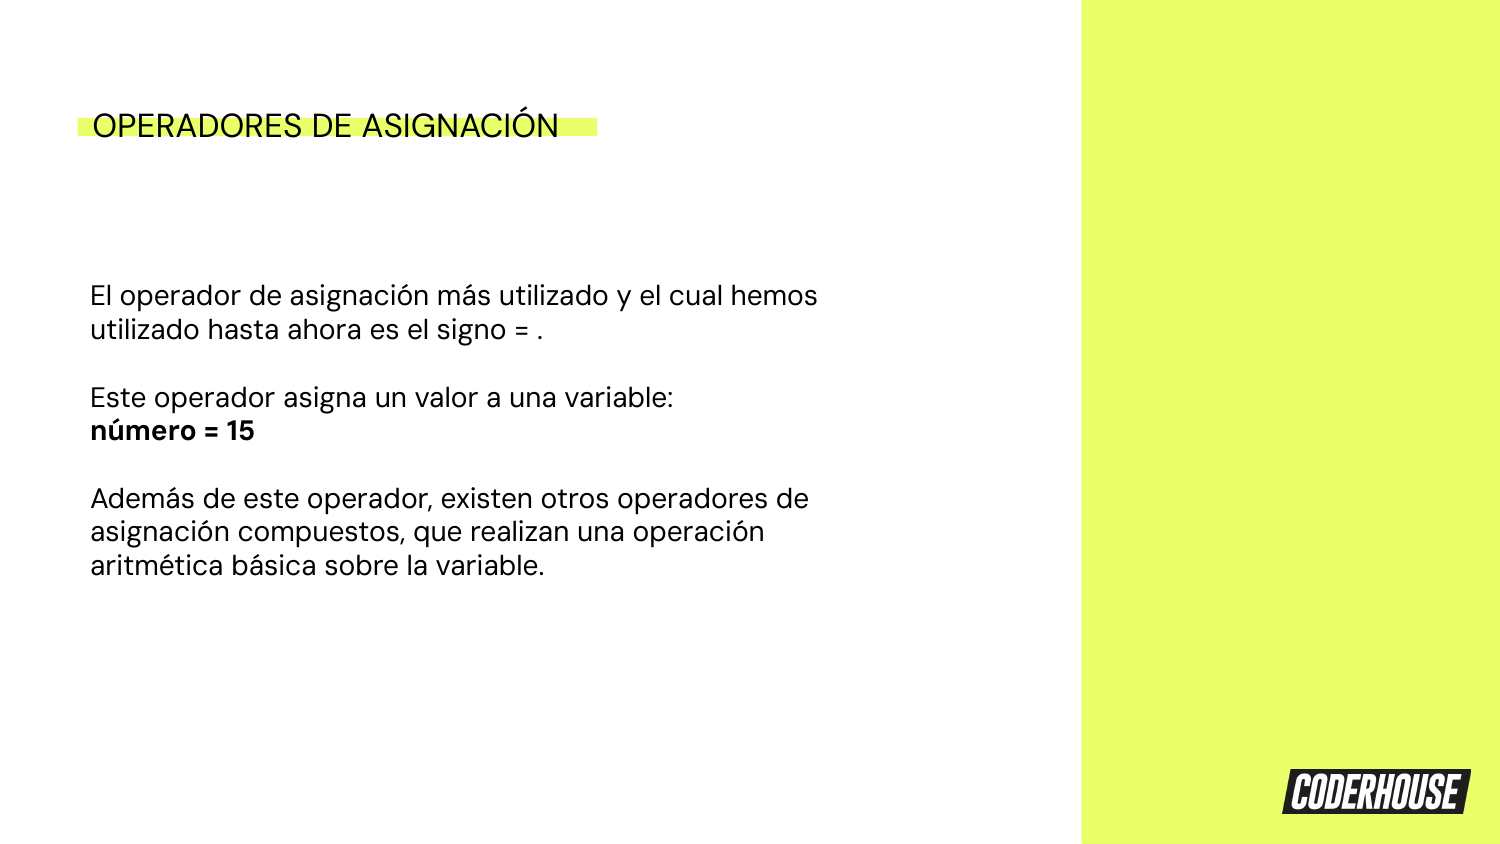

OPERADORES DE ASIGNACIÓN

El operador de asignación más utilizado y el cual hemos utilizado hasta ahora es el signo = .

Este operador asigna un valor a una variable:
número = 15
Además de este operador, existen otros operadores de asignación compuestos, que realizan una operación aritmética básica sobre la variable.